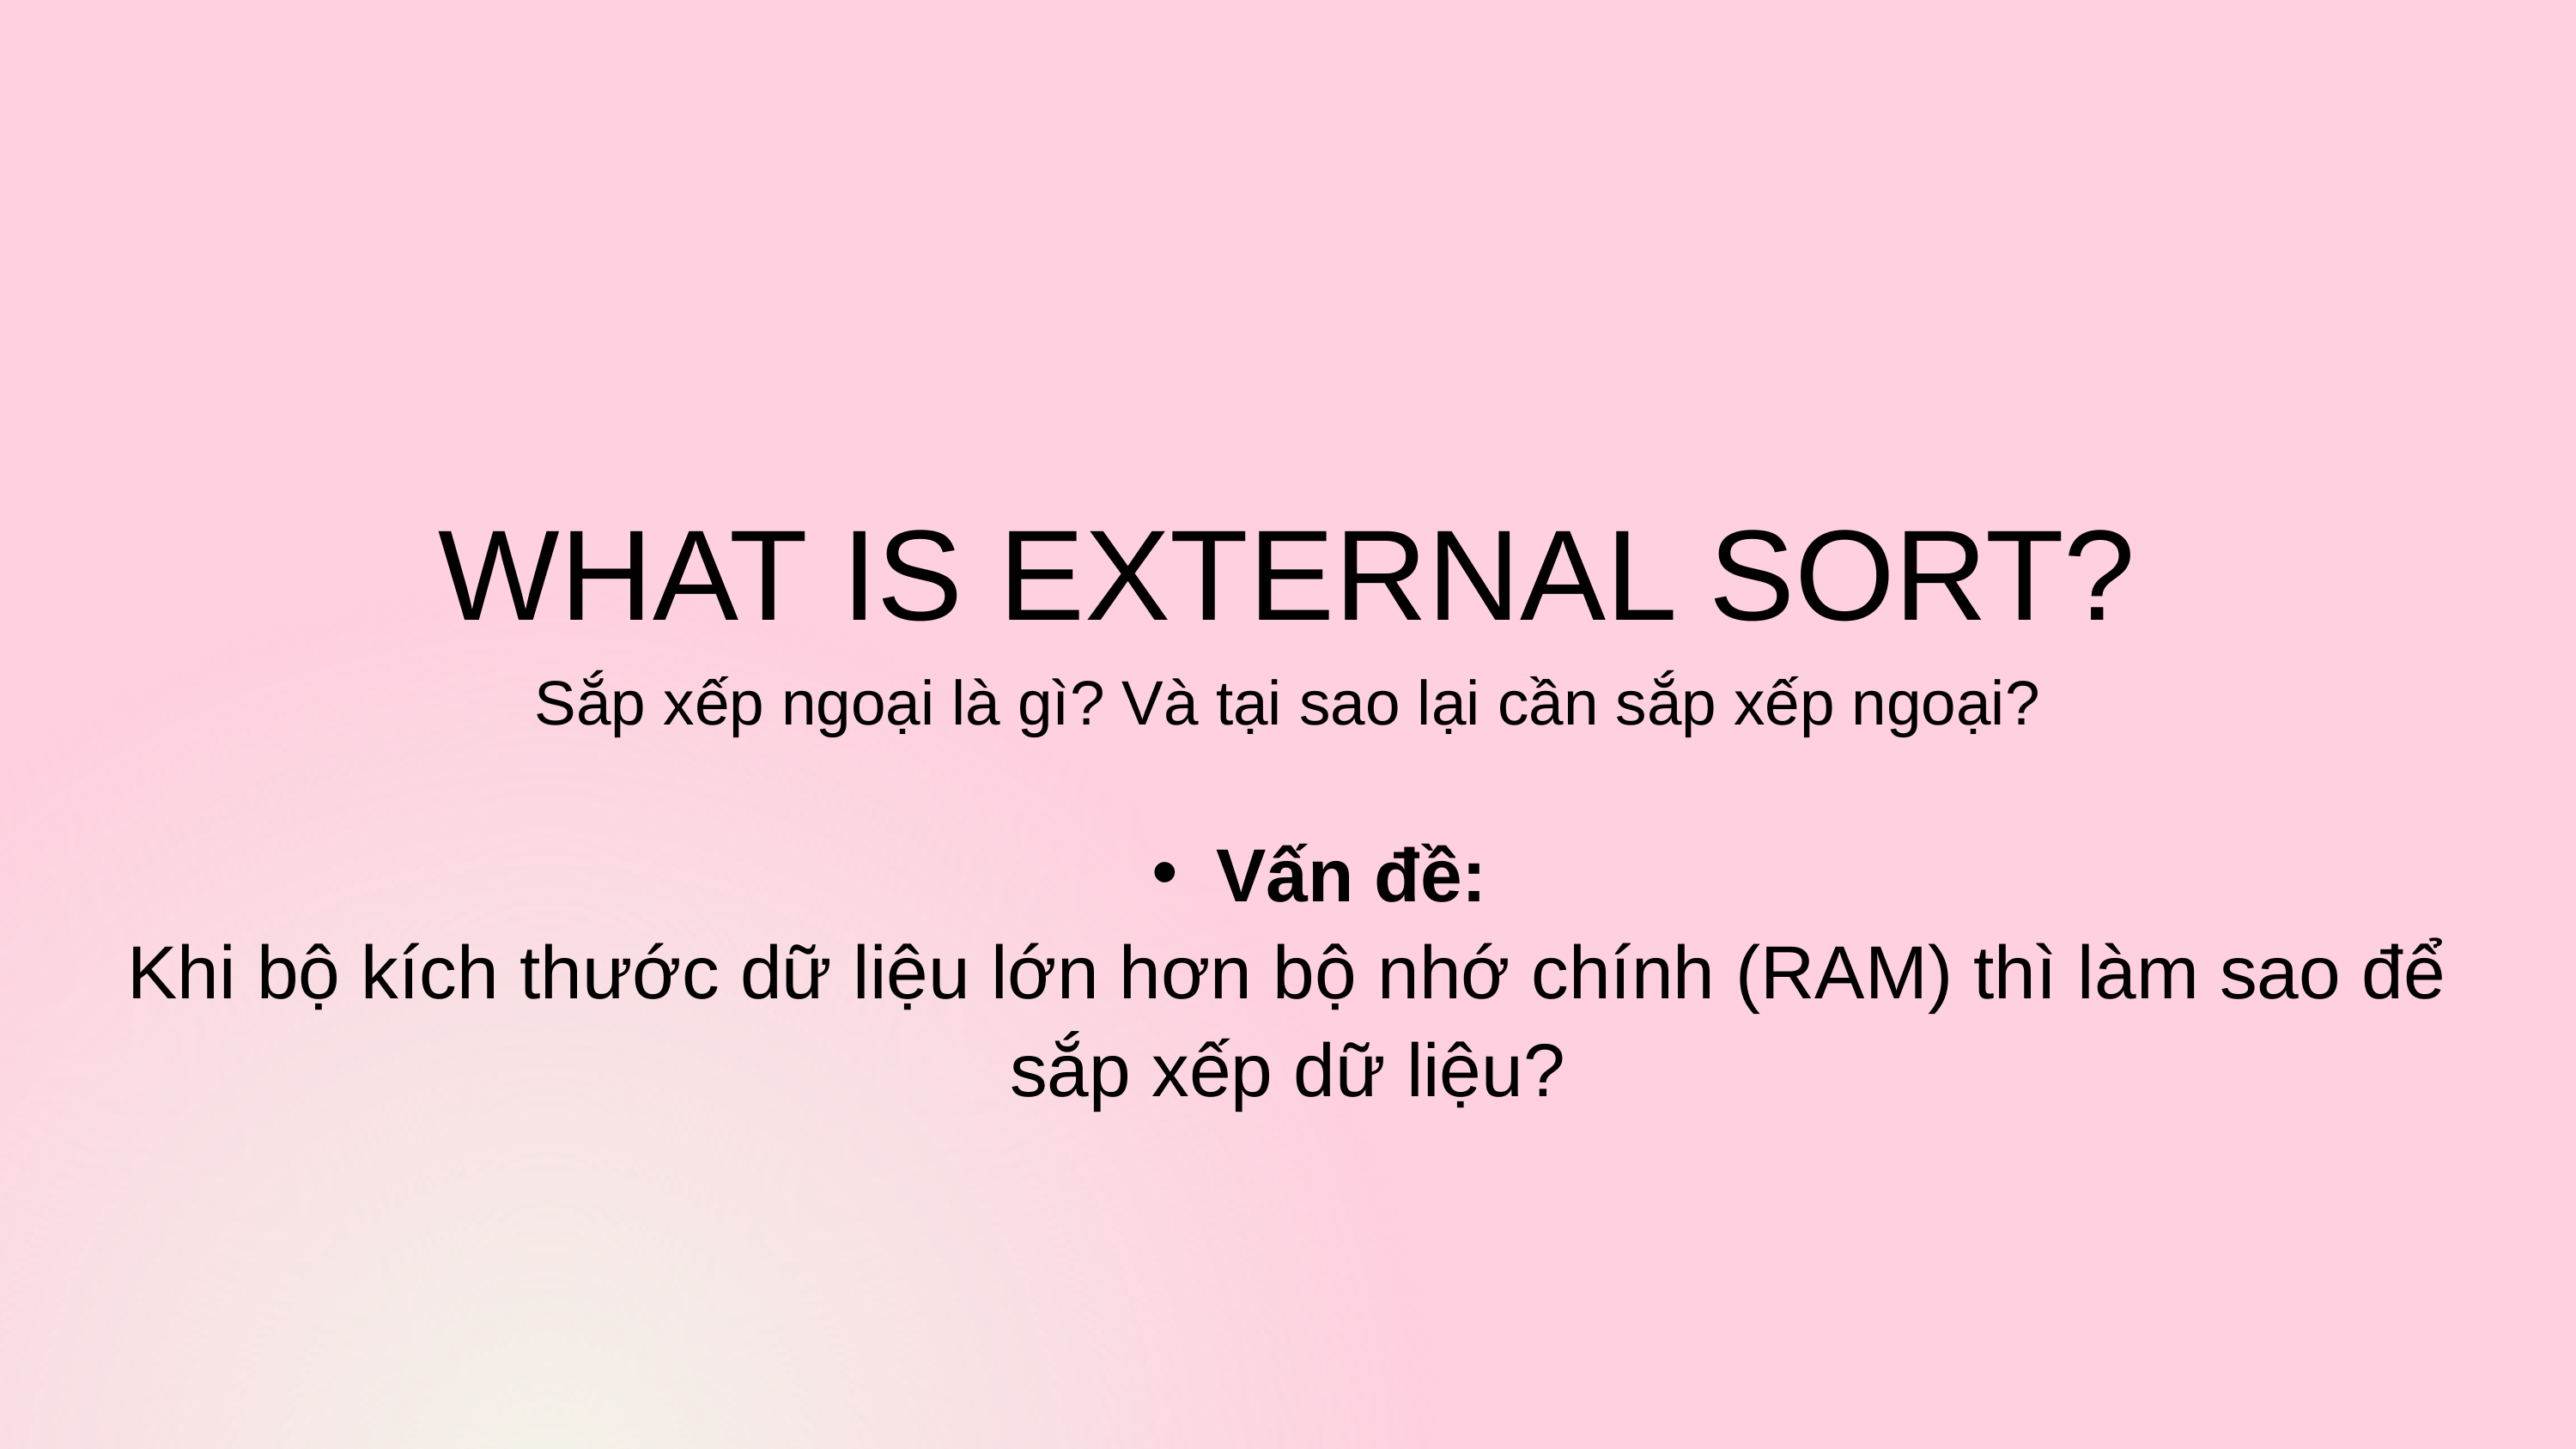

WHAT IS EXTERNAL SORT?
Sắp xếp ngoại là gì? Và tại sao lại cần sắp xếp ngoại?

Vấn đề:
Khi bộ kích thước dữ liệu lớn hơn bộ nhớ chính (RAM) thì làm sao để sắp xếp dữ liệu?